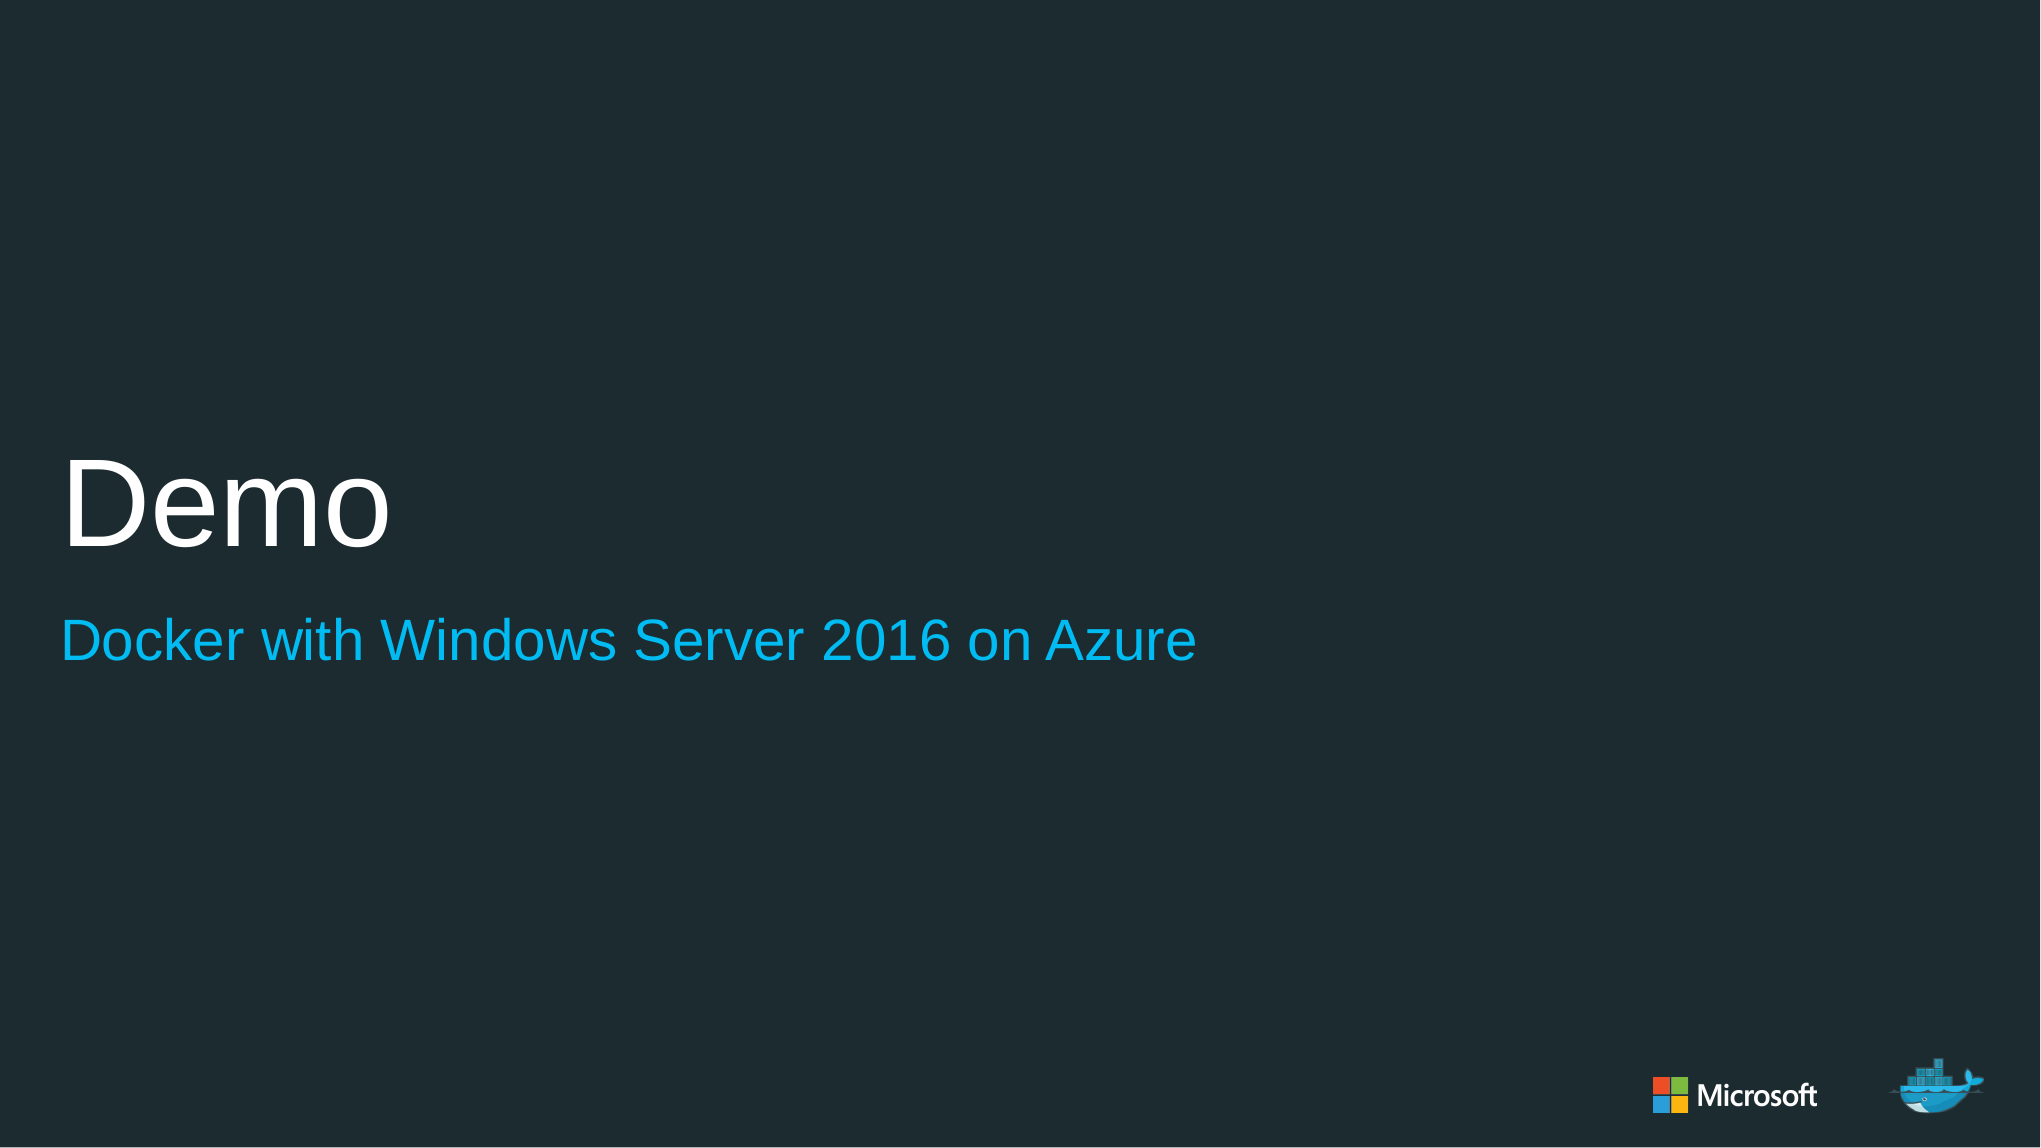

# Demo
Docker with Windows Server 2016 on Azure